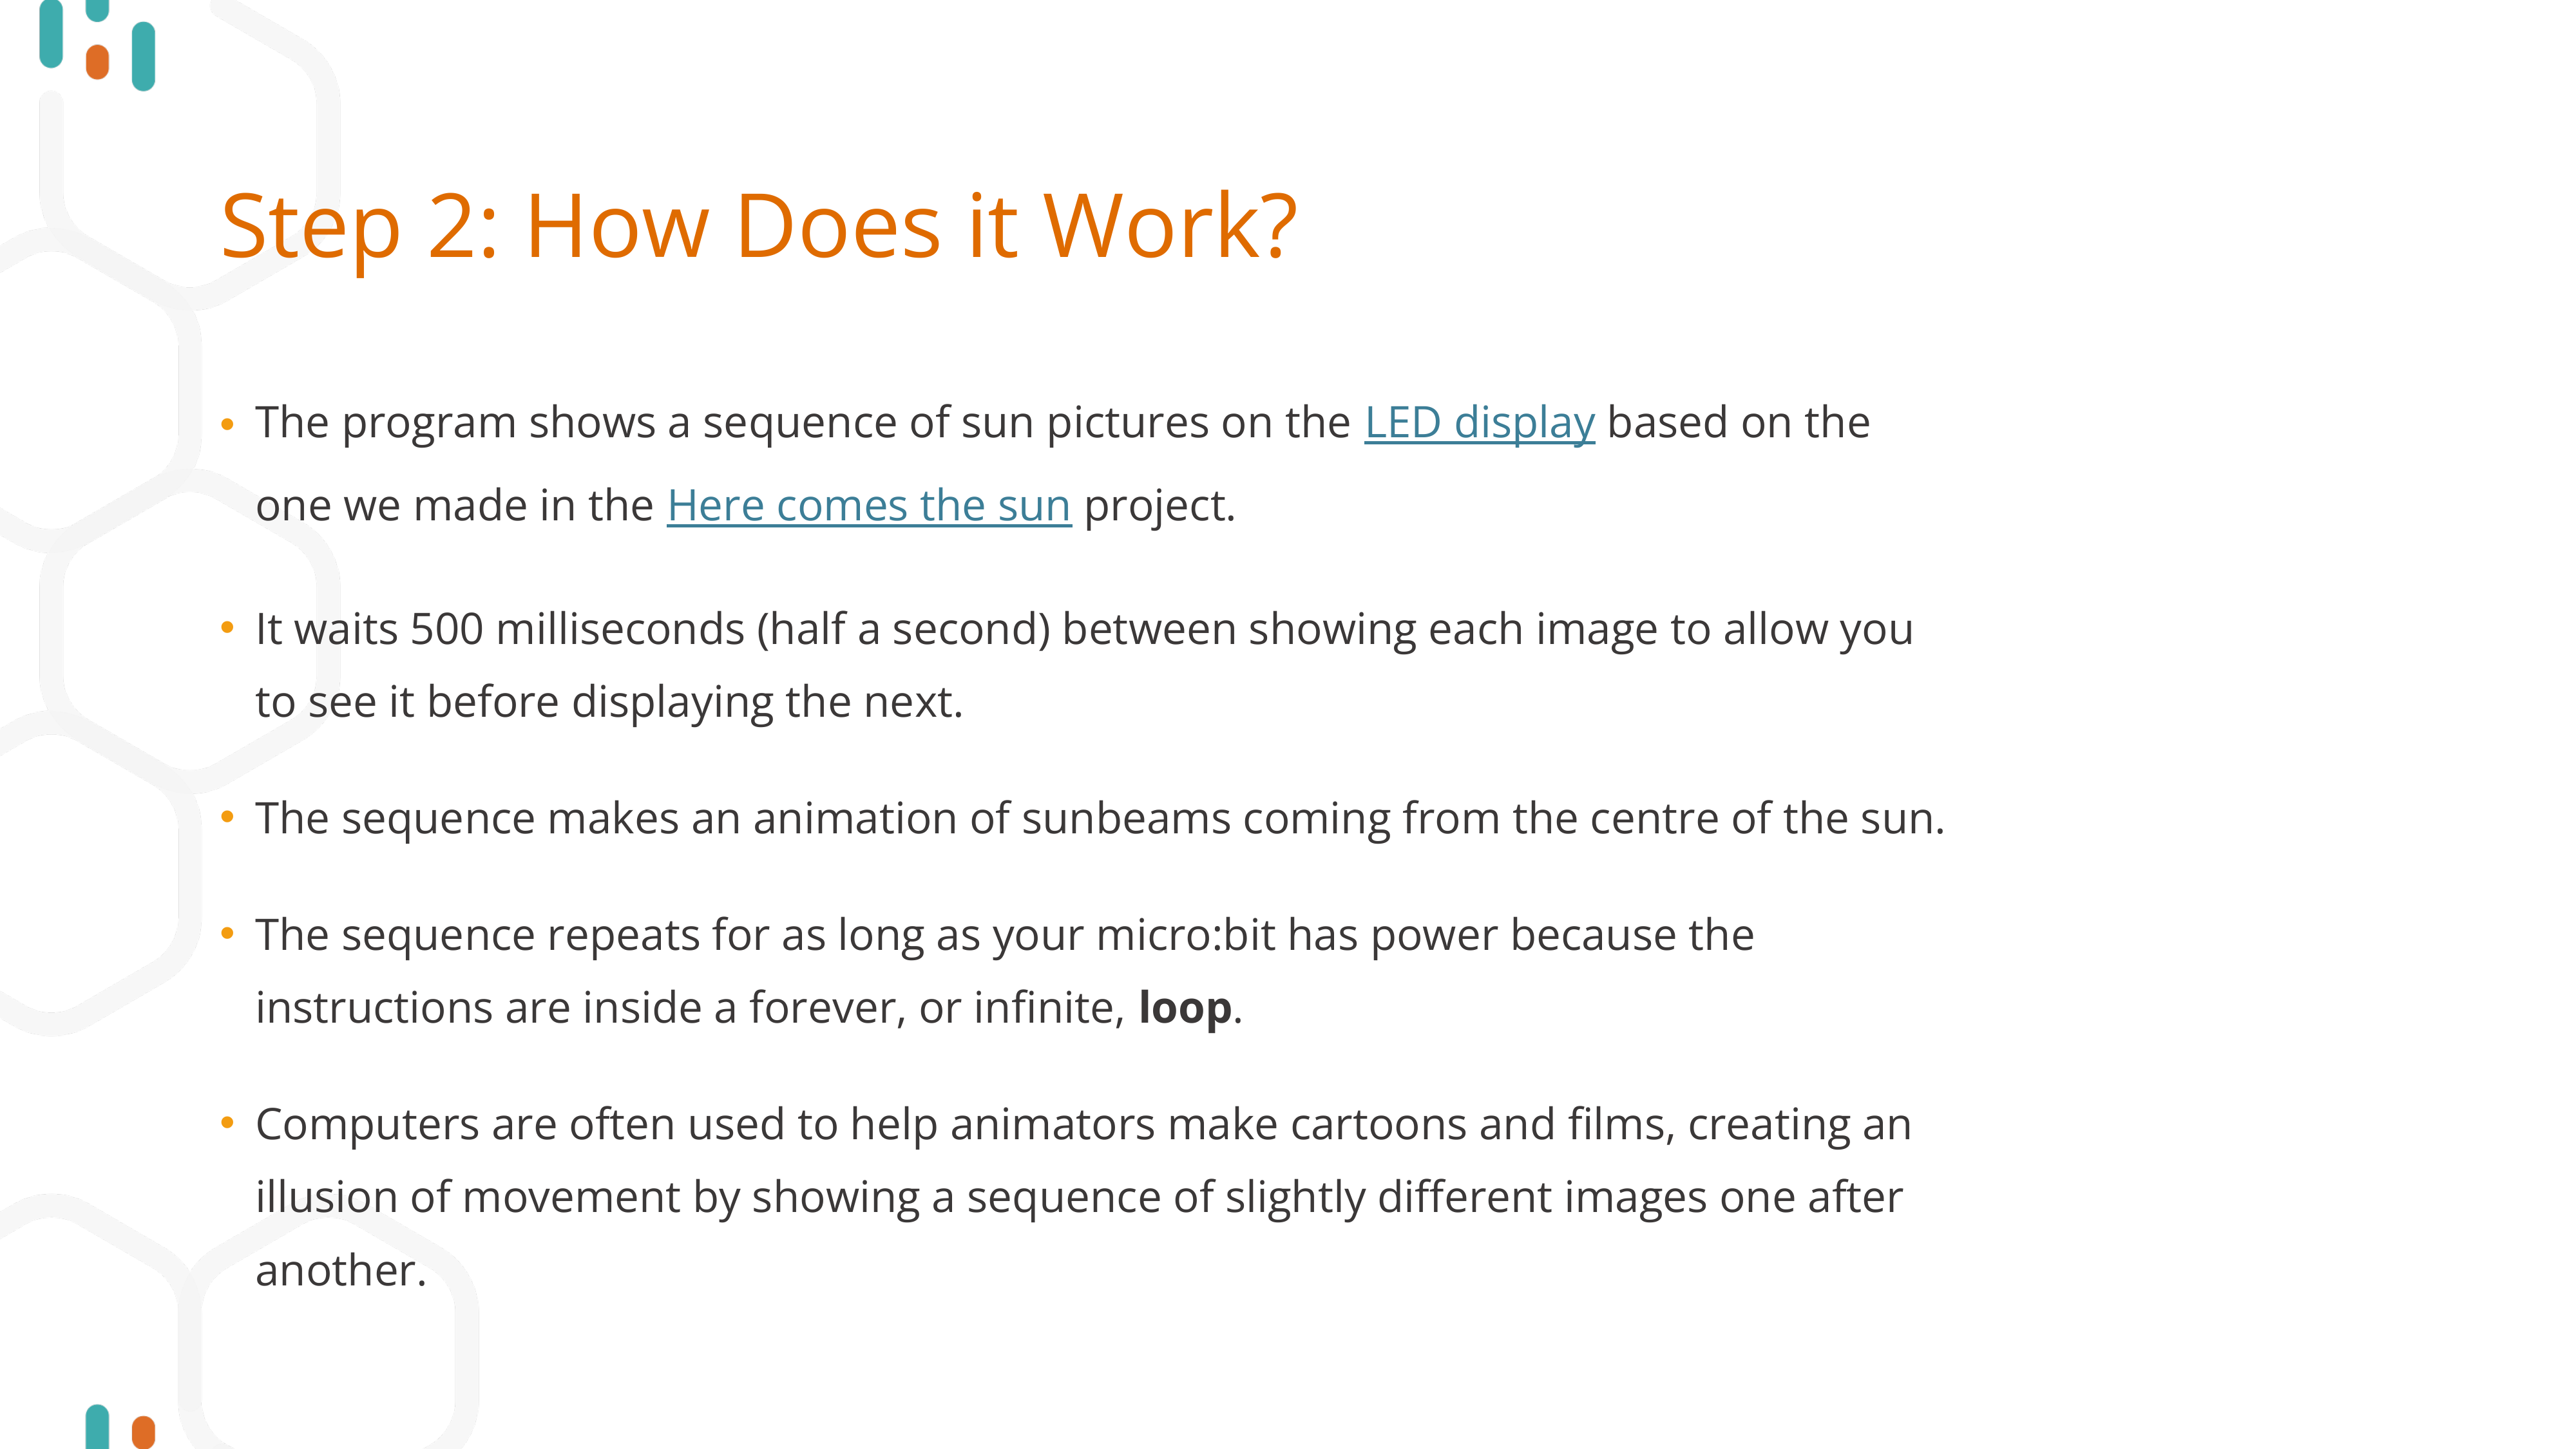

# Step 2: How Does it Work?

The program shows a sequence of sun pictures on the LED display based on the one we made in the Here comes the sun project.
It waits 500 milliseconds (half a second) between showing each image to allow you to see it before displaying the next.
The sequence makes an animation of sunbeams coming from the centre of the sun.
The sequence repeats for as long as your micro:bit has power because the instructions are inside a forever, or infinite, loop.
Computers are often used to help animators make cartoons and films, creating an illusion of movement by showing a sequence of slightly different images one after another.